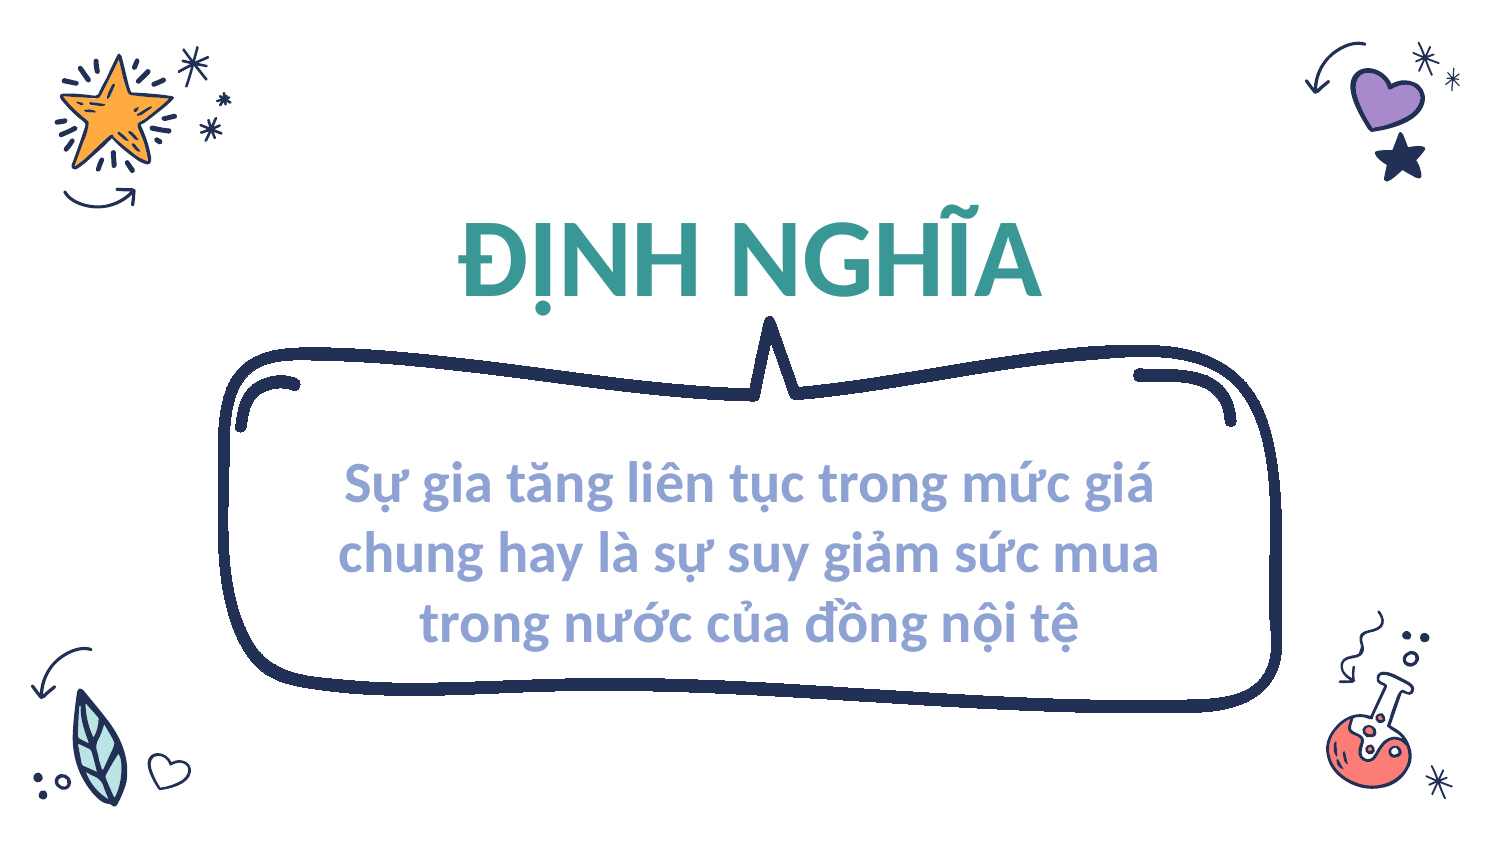

# ĐỊNH NGHĨA
Sự gia tăng liên tục trong mức giá chung hay là sự suy giảm sức mua trong nước của đồng nội tệ